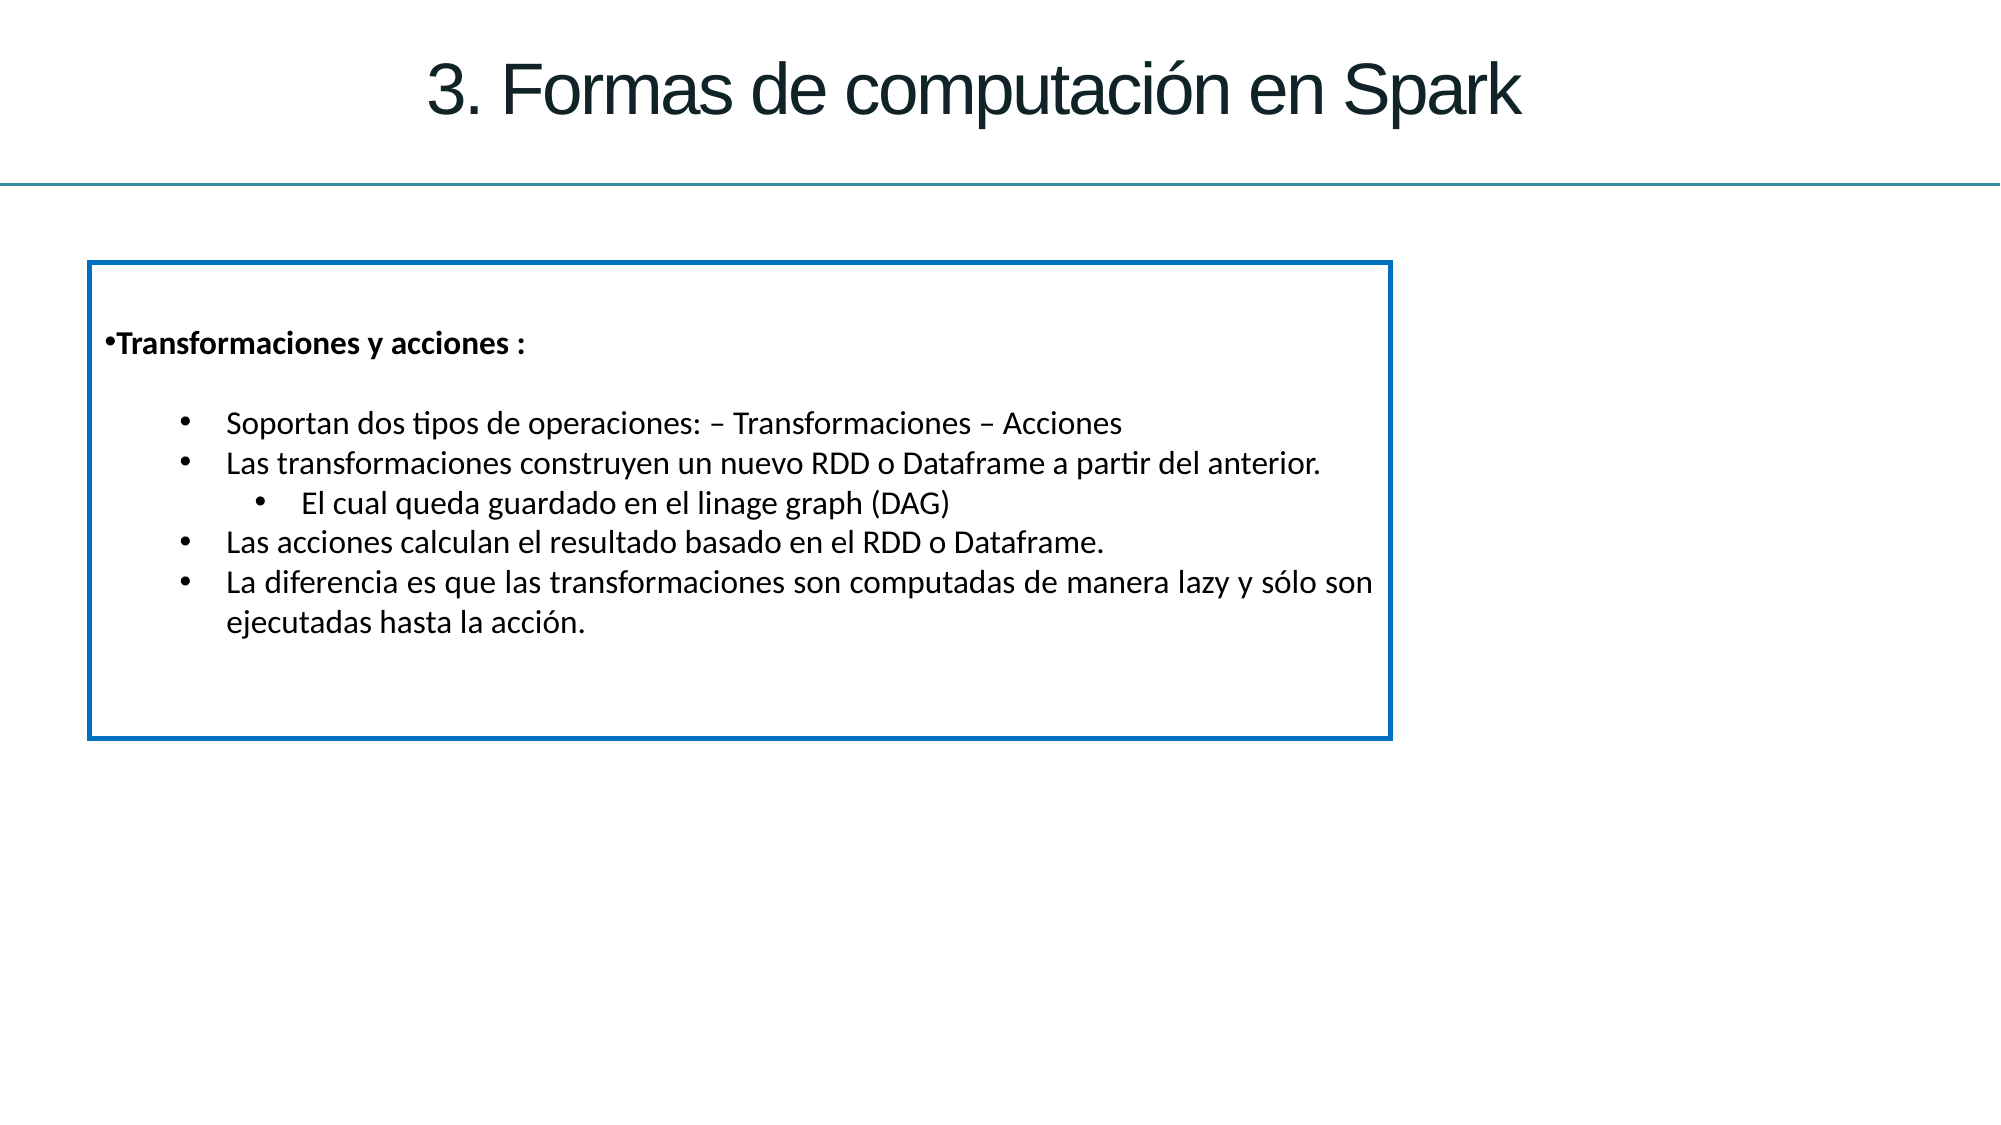

# 3. Formas de computación en Spark

Transformaciones y acciones :

Soportan dos tipos de operaciones: – Transformaciones – Acciones
Las transformaciones construyen un nuevo RDD o Dataframe a partir del anterior.
El cual queda guardado en el linage graph (DAG)
Las acciones calculan el resultado basado en el RDD o Dataframe.
La diferencia es que las transformaciones son computadas de manera lazy y sólo son ejecutadas hasta la acción.